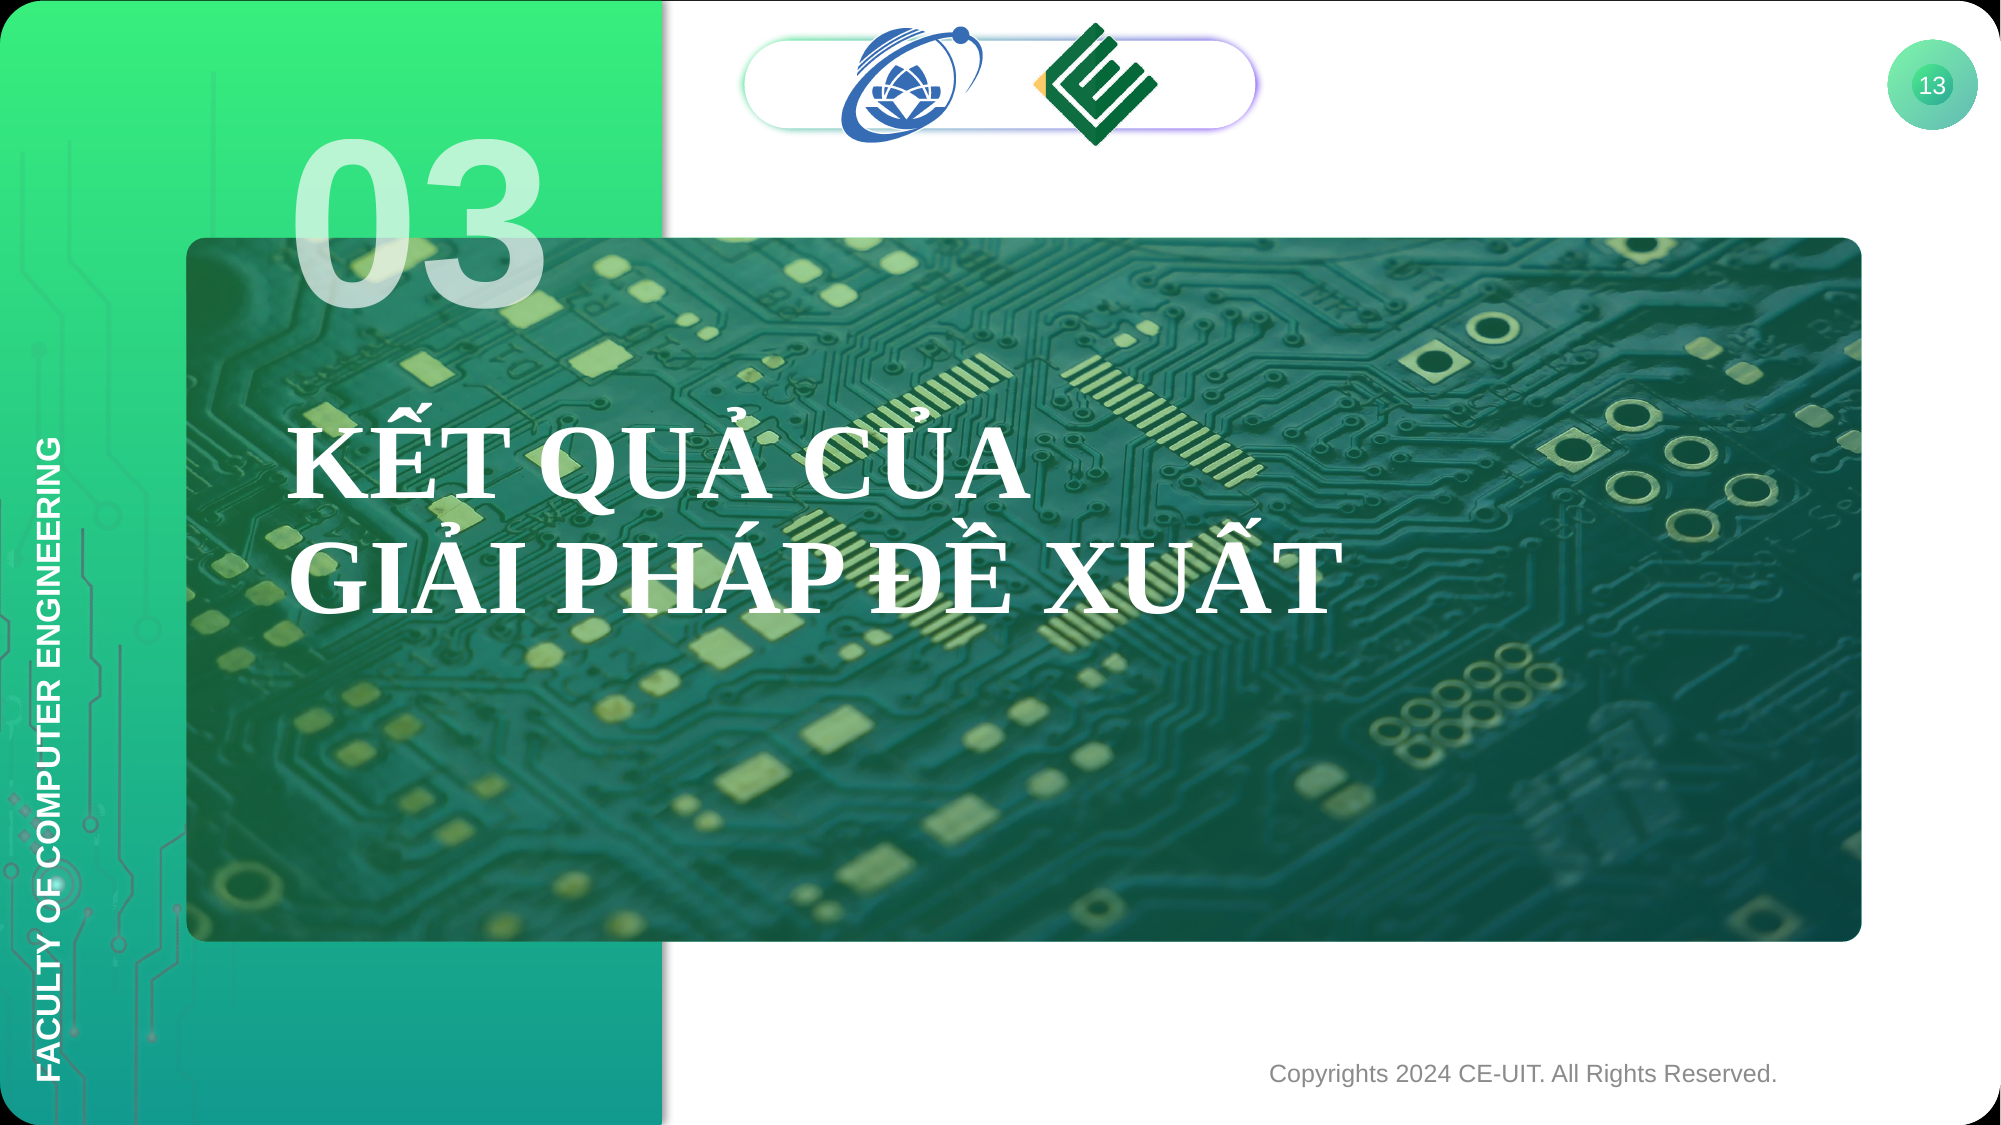

13
03
# KẾT QUẢ CỦA GIẢI PHÁP ĐỀ XUẤT

Copyrights 2024 CE-UIT. All Rights Reserved.